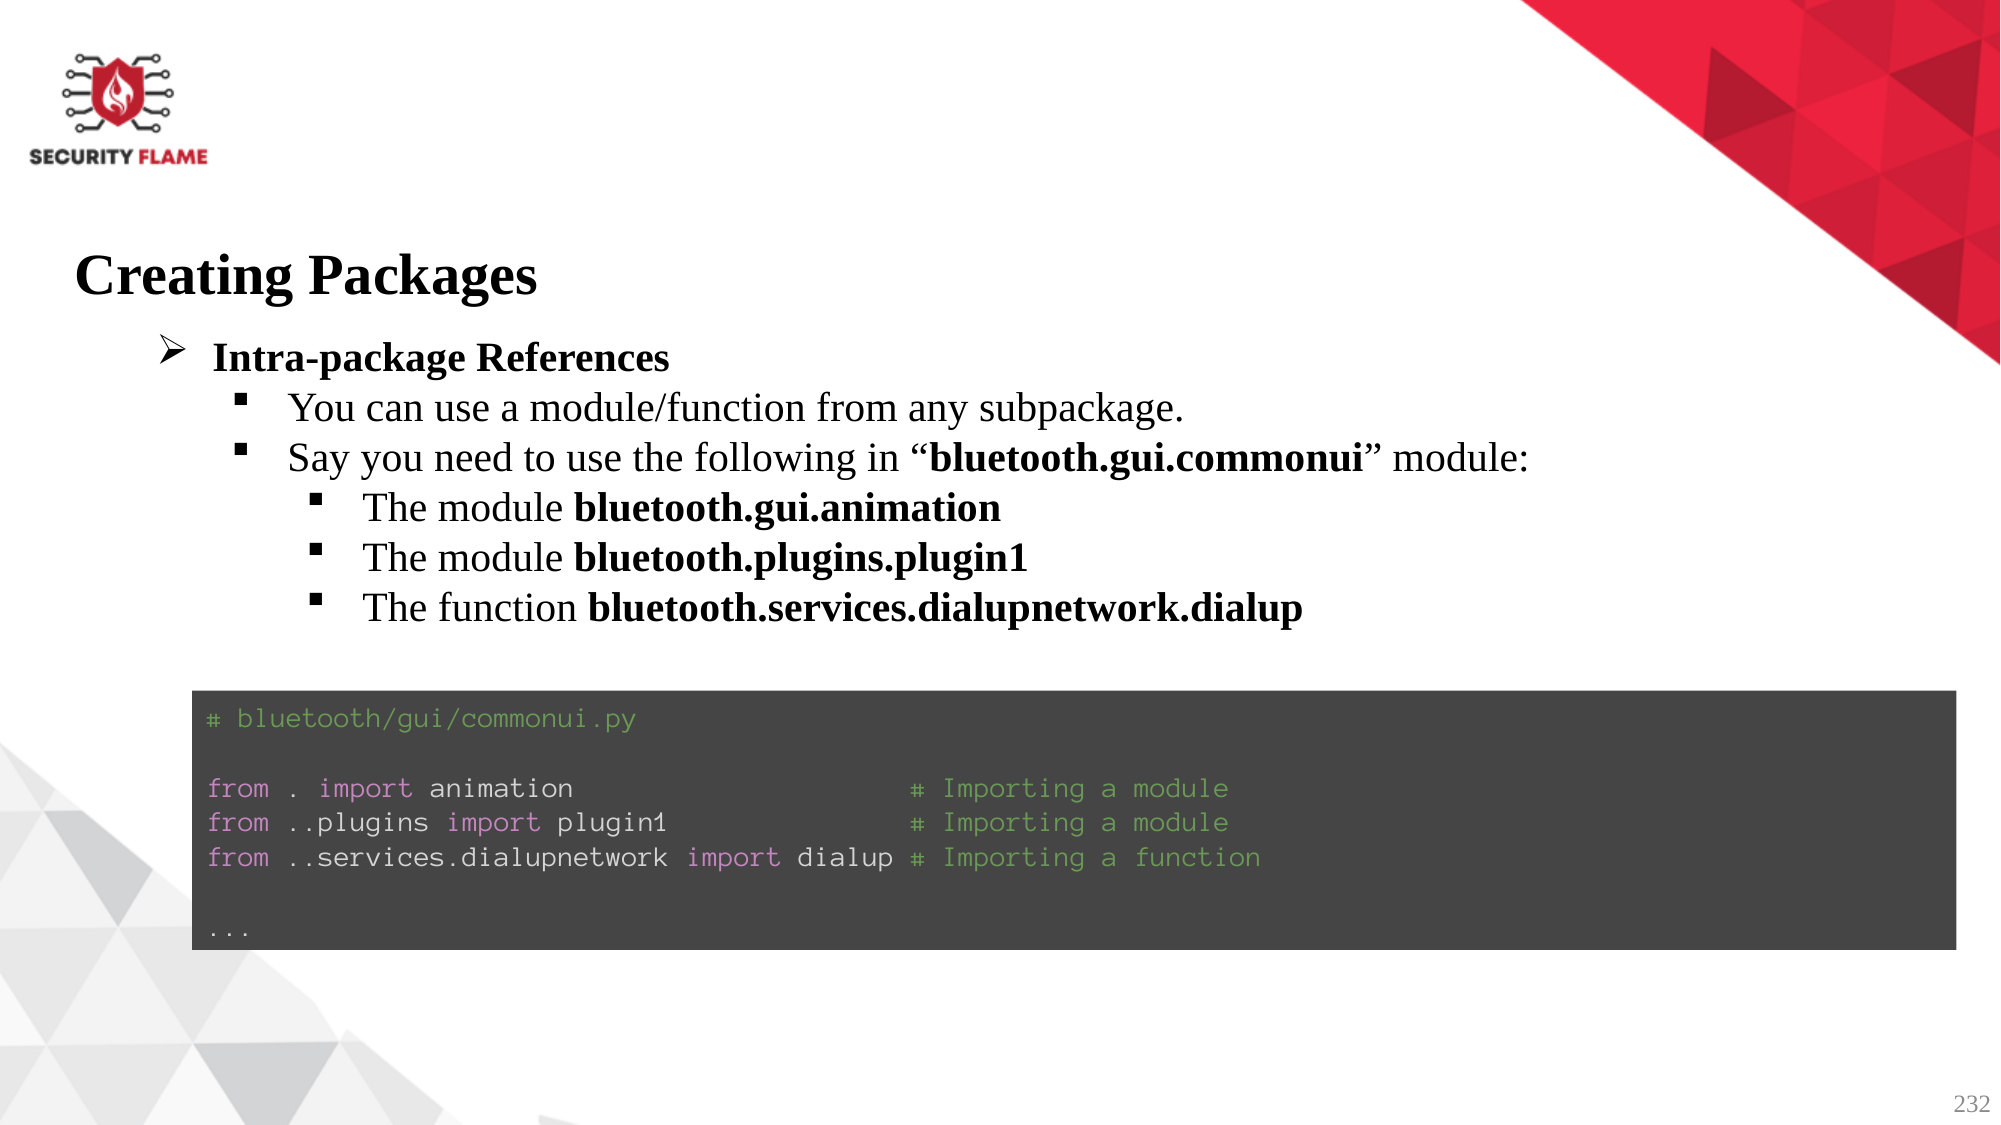

Creating Packages
Intra-package References
You can use a module/function from any subpackage.
Say you need to use the following in “bluetooth.gui.commonui” module:
The module bluetooth.gui.animation
The module bluetooth.plugins.plugin1
The function bluetooth.services.dialupnetwork.dialup

# bluetooth/gui/commonui.py
from . import animation                     # Importing a module
from ..plugins import plugin1               # Importing a module
from ..services.dialupnetwork import dialup # Importing a function
...
232